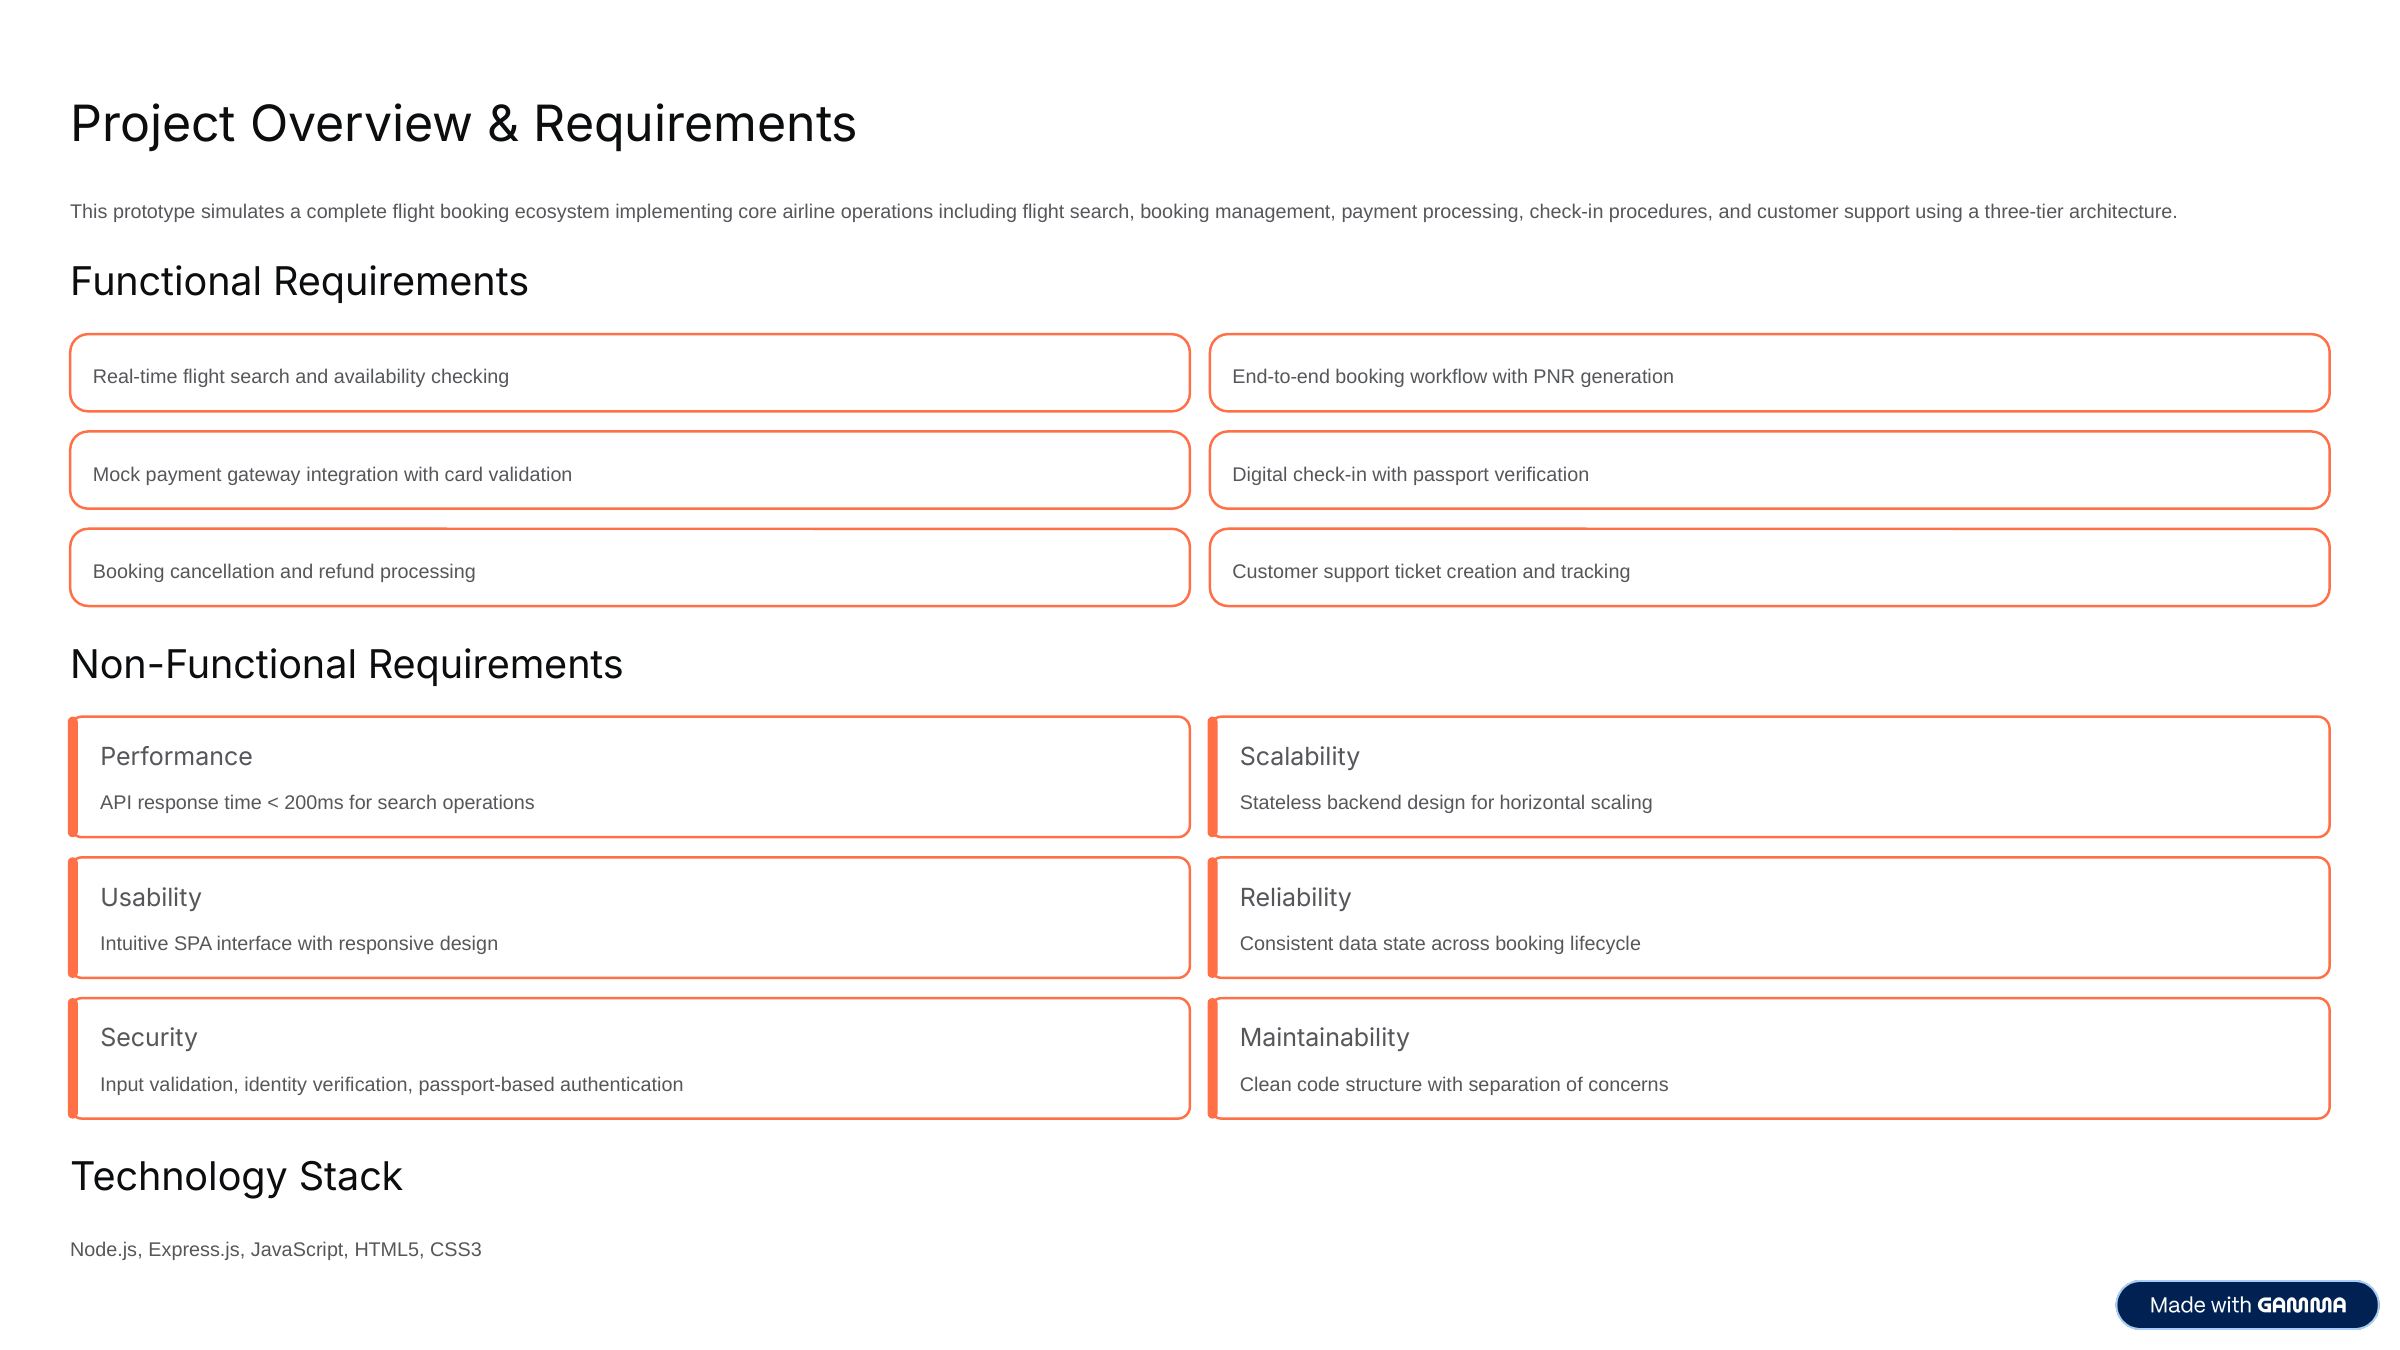

Project Overview & Requirements
This prototype simulates a complete flight booking ecosystem implementing core airline operations including flight search, booking management, payment processing, check-in procedures, and customer support using a three-tier architecture.
Functional Requirements

Real-time flight search and availability checking
End-to-end booking workflow with PNR generation

Mock payment gateway integration with card validation
Digital check-in with passport verification

Booking cancellation and refund processing
Customer support ticket creation and tracking
Non-Functional Requirements

Performance
Scalability
API response time < 200ms for search operations
Stateless backend design for horizontal scaling

Usability
Reliability
Intuitive SPA interface with responsive design
Consistent data state across booking lifecycle

Security
Maintainability
Input validation, identity verification, passport-based authentication
Clean code structure with separation of concerns
Technology Stack
Node.js, Express.js, JavaScript, HTML5, CSS3